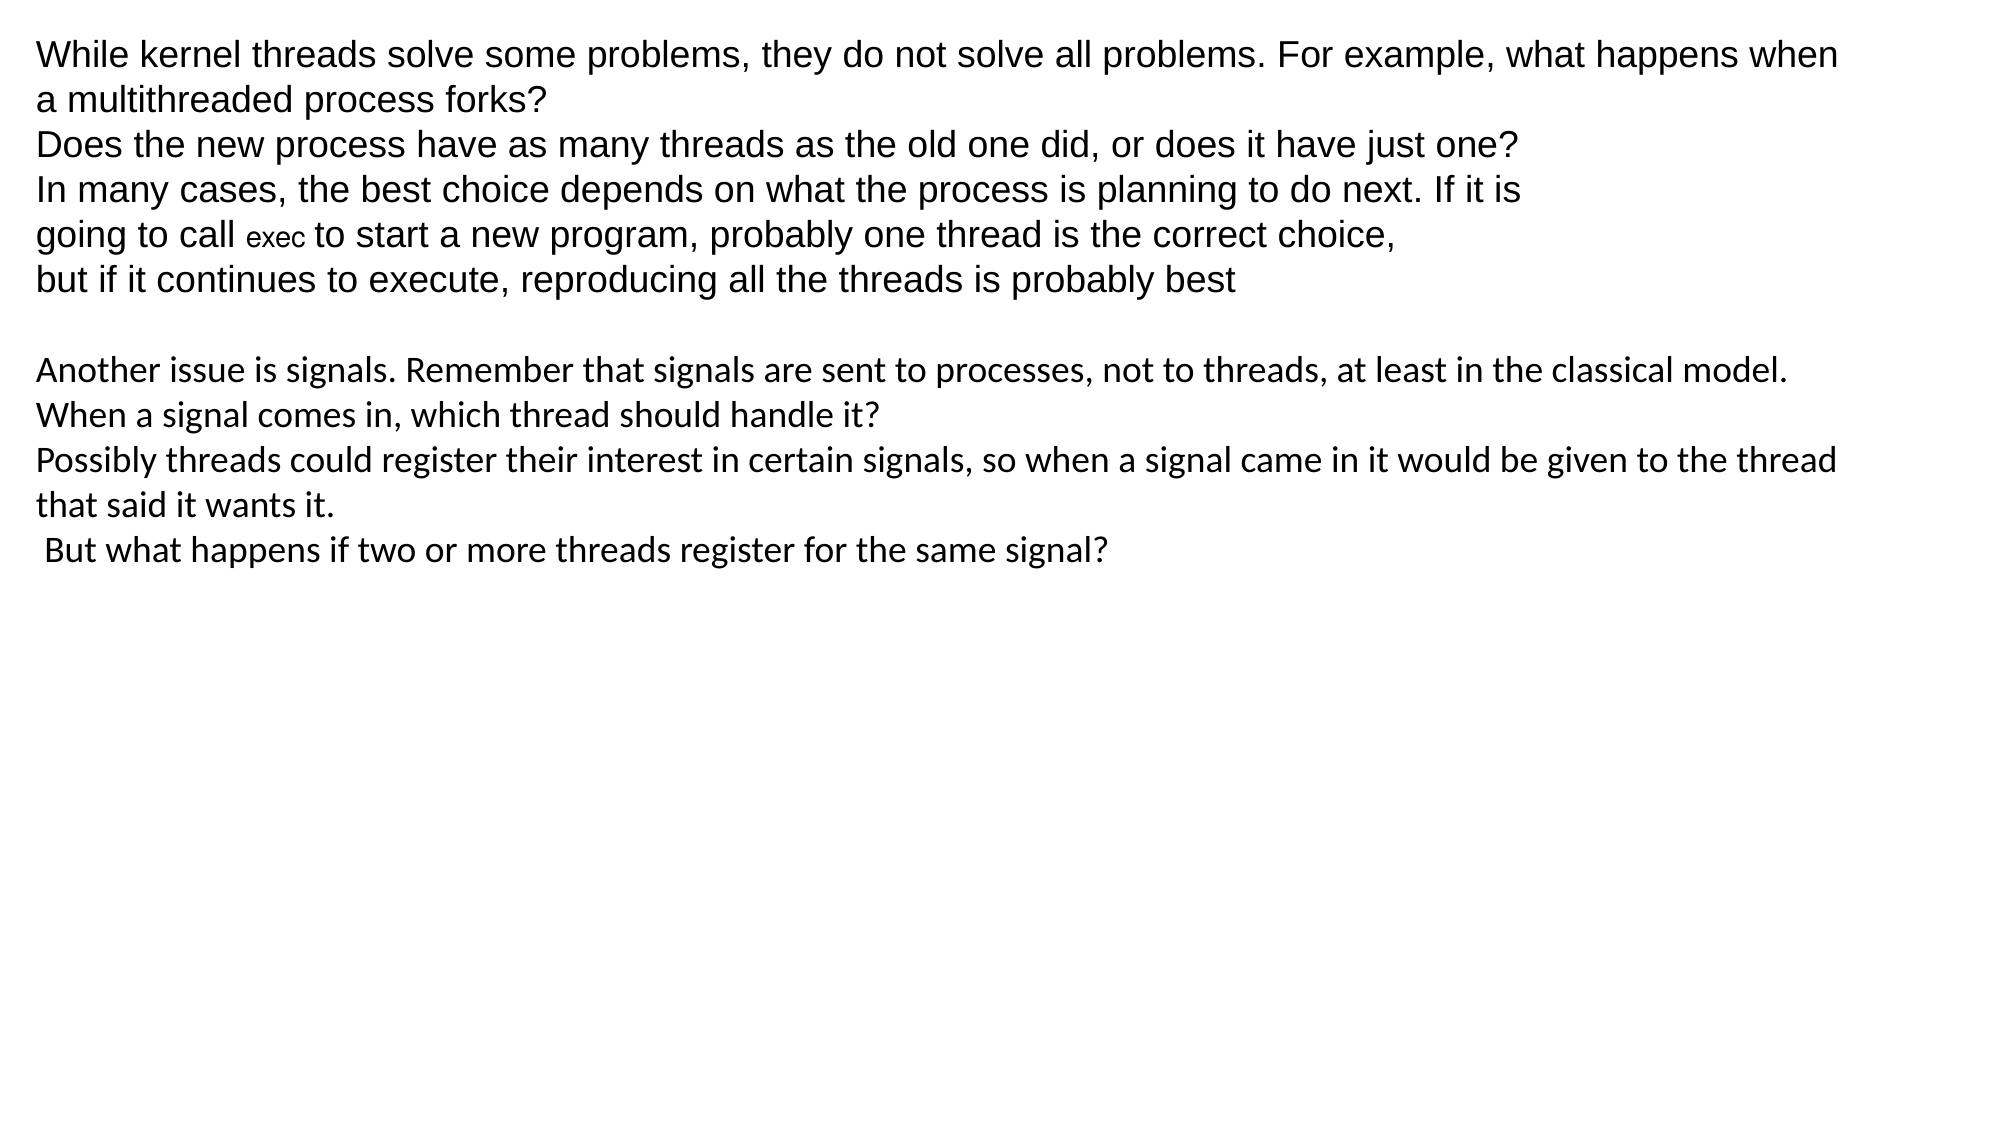

While kernel threads solve some problems, they do not solve all problems. For example, what happens when a multithreaded process forks?
Does the new process have as many threads as the old one did, or does it have just one?
In many cases, the best choice depends on what the process is planning to do next. If it is
going to call exec to start a new program, probably one thread is the correct choice,
but if it continues to execute, reproducing all the threads is probably best

Another issue is signals. Remember that signals are sent to processes, not to threads, at least in the classical model. When a signal comes in, which thread should handle it?
Possibly threads could register their interest in certain signals, so when a signal came in it would be given to the thread that said it wants it.
 But what happens if two or more threads register for the same signal?